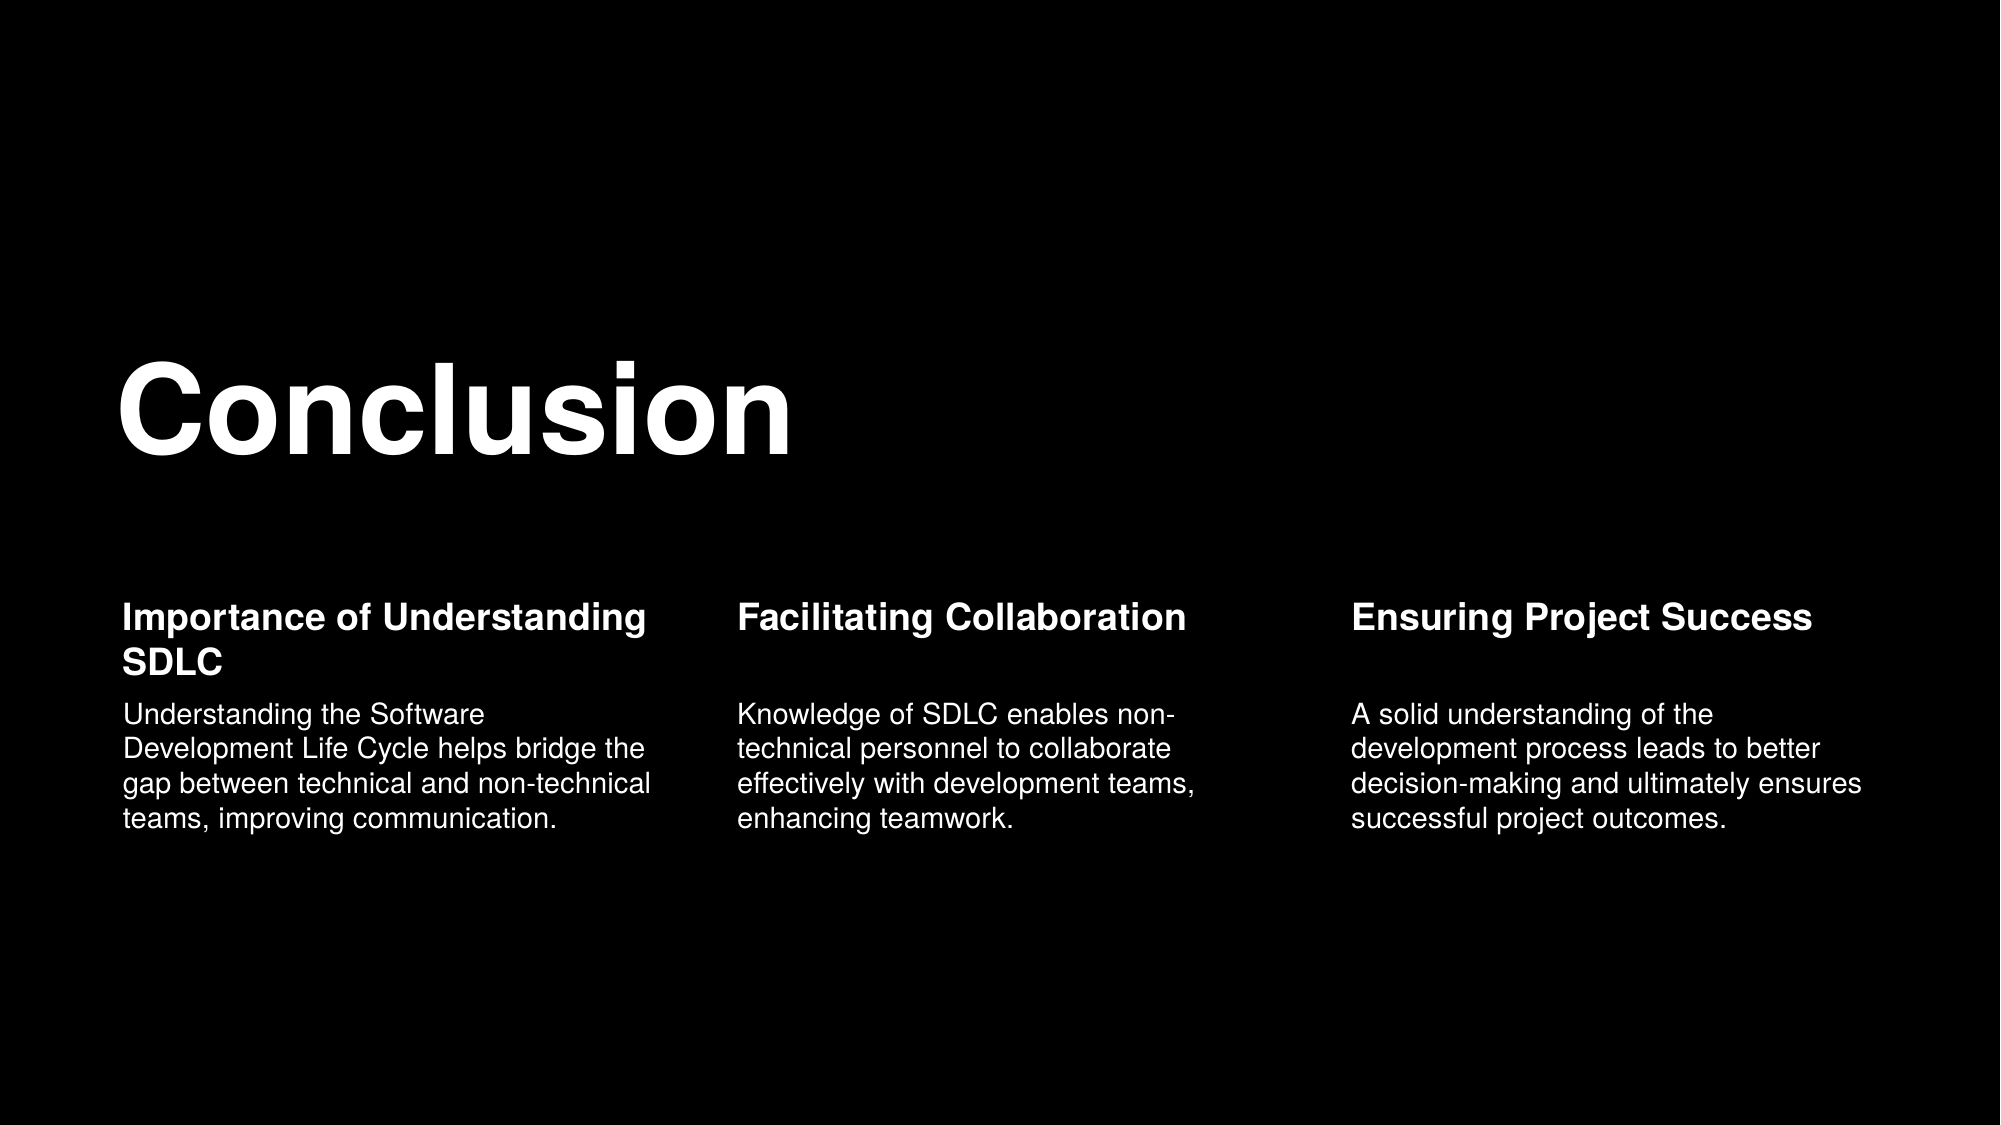

# Conclusion
Importance of Understanding SDLC
Understanding the Software Development Life Cycle helps bridge the gap between technical and non-technical teams, improving communication.
Facilitating Collaboration
Knowledge of SDLC enables non-technical personnel to collaborate effectively with development teams, enhancing teamwork.
Ensuring Project Success
A solid understanding of the development process leads to better decision-making and ultimately ensures successful project outcomes.